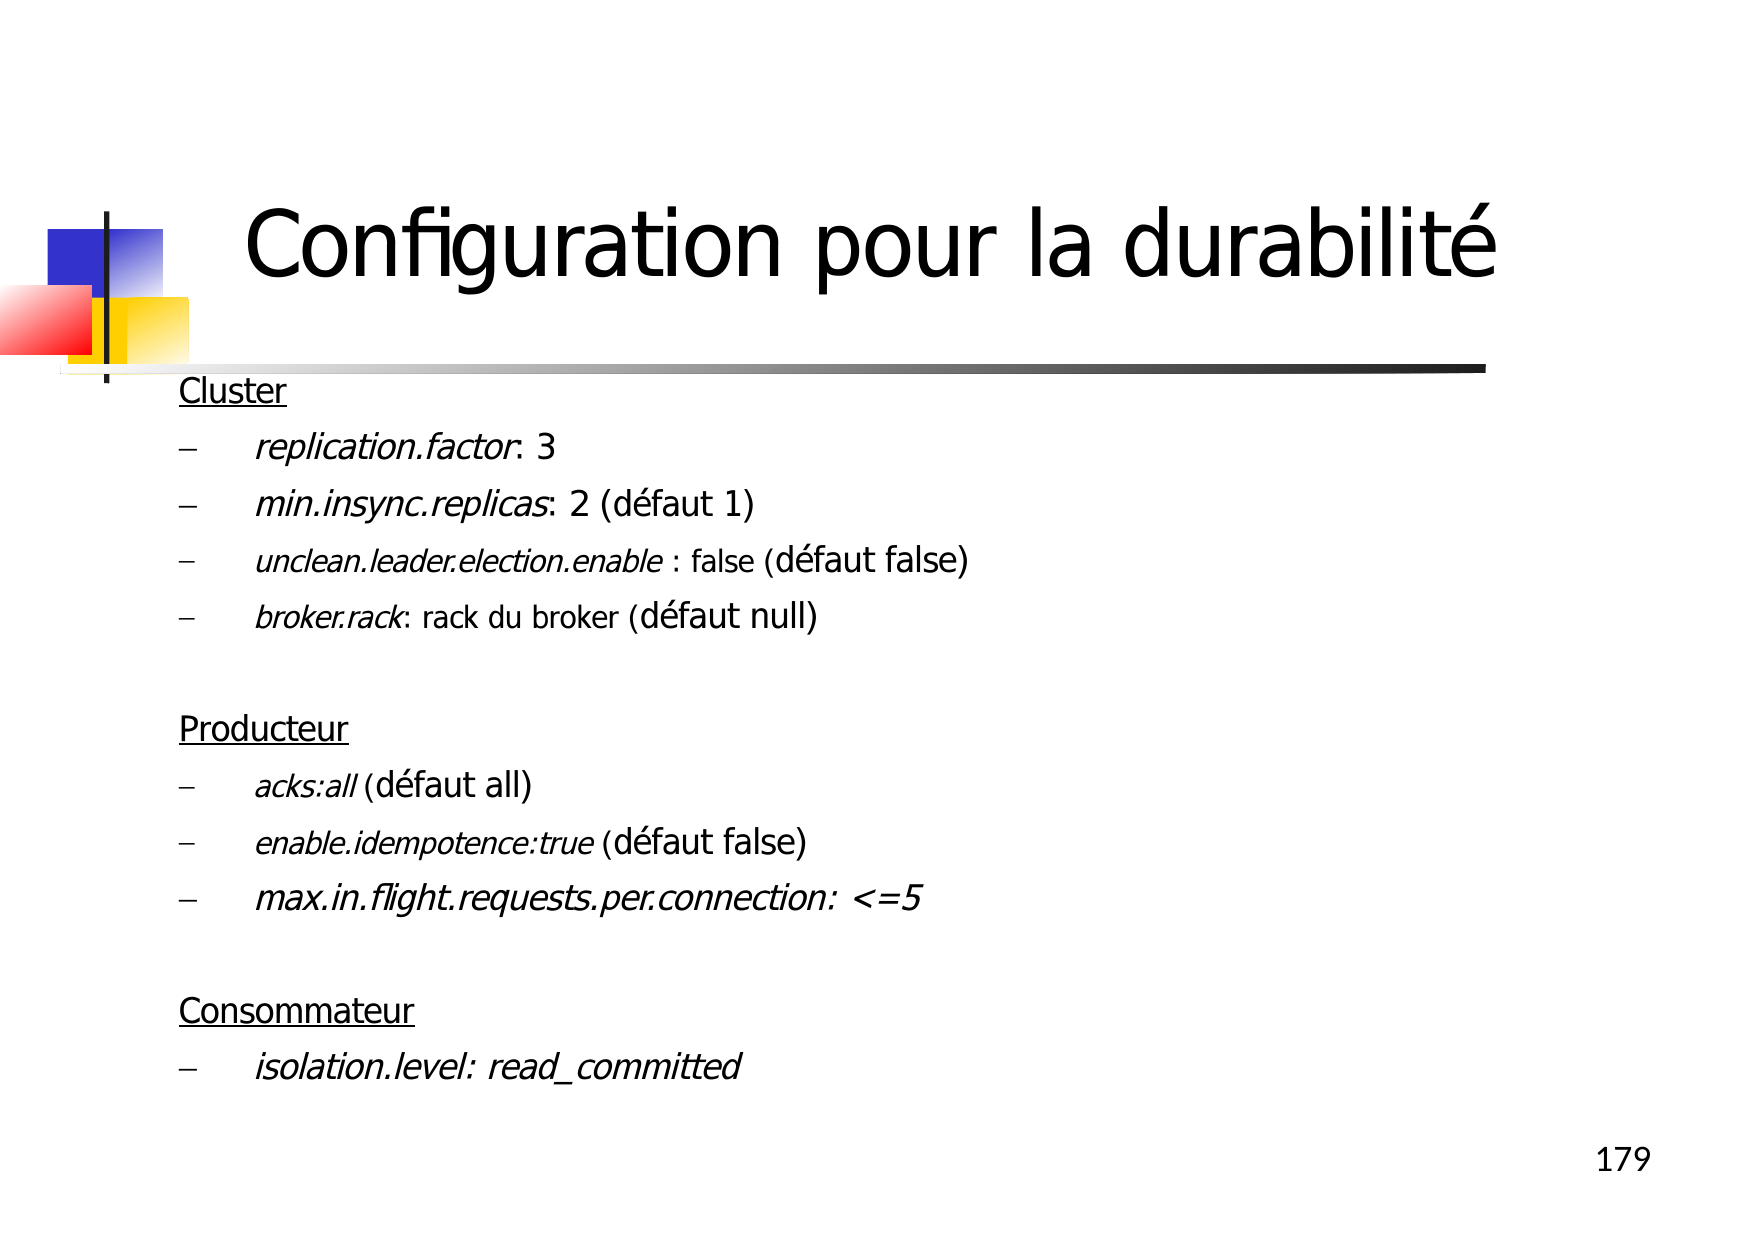

Configuration pour la durabilité
Cluster
replication.factor: 3
min.insync.replicas: 2 (défaut 1)
unclean.leader.election.enable : false (défaut false)
broker.rack: rack du broker (défaut null)

Producteur
acks:all (défaut all)
enable.idempotence:true (défaut false)
max.in.flight.requests.per.connection: <=5

Consommateur
isolation.level: read_committed